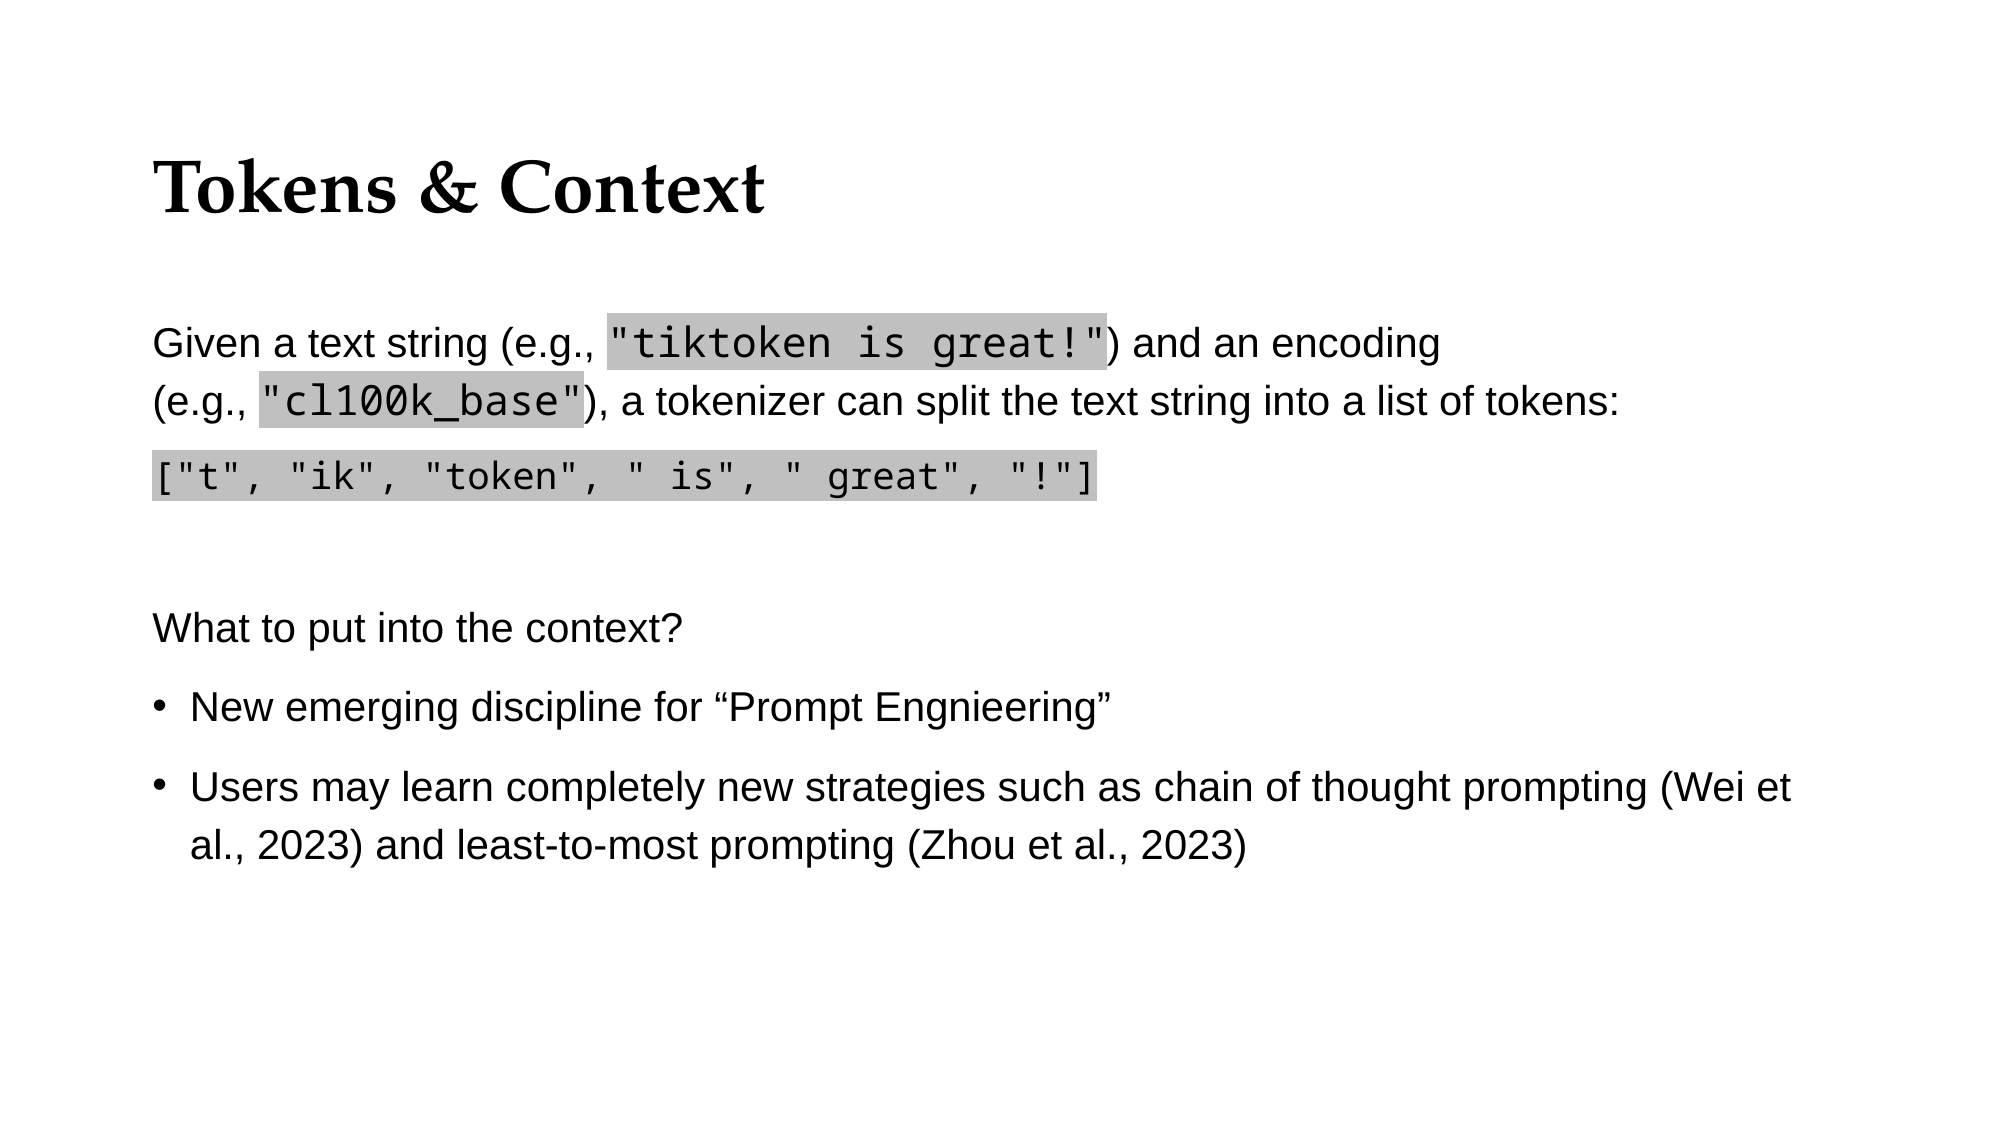

# Tokens & Context
Given a text string (e.g., "tiktoken is great!") and an encoding (e.g., "cl100k_base"), a tokenizer can split the text string into a list of tokens:
["t", "ik", "token", " is", " great", "!"]

What to put into the context?
New emerging discipline for “Prompt Engnieering”
Users may learn completely new strategies such as chain of thought prompting (Wei et al., 2023) and least-to-most prompting (Zhou et al., 2023)